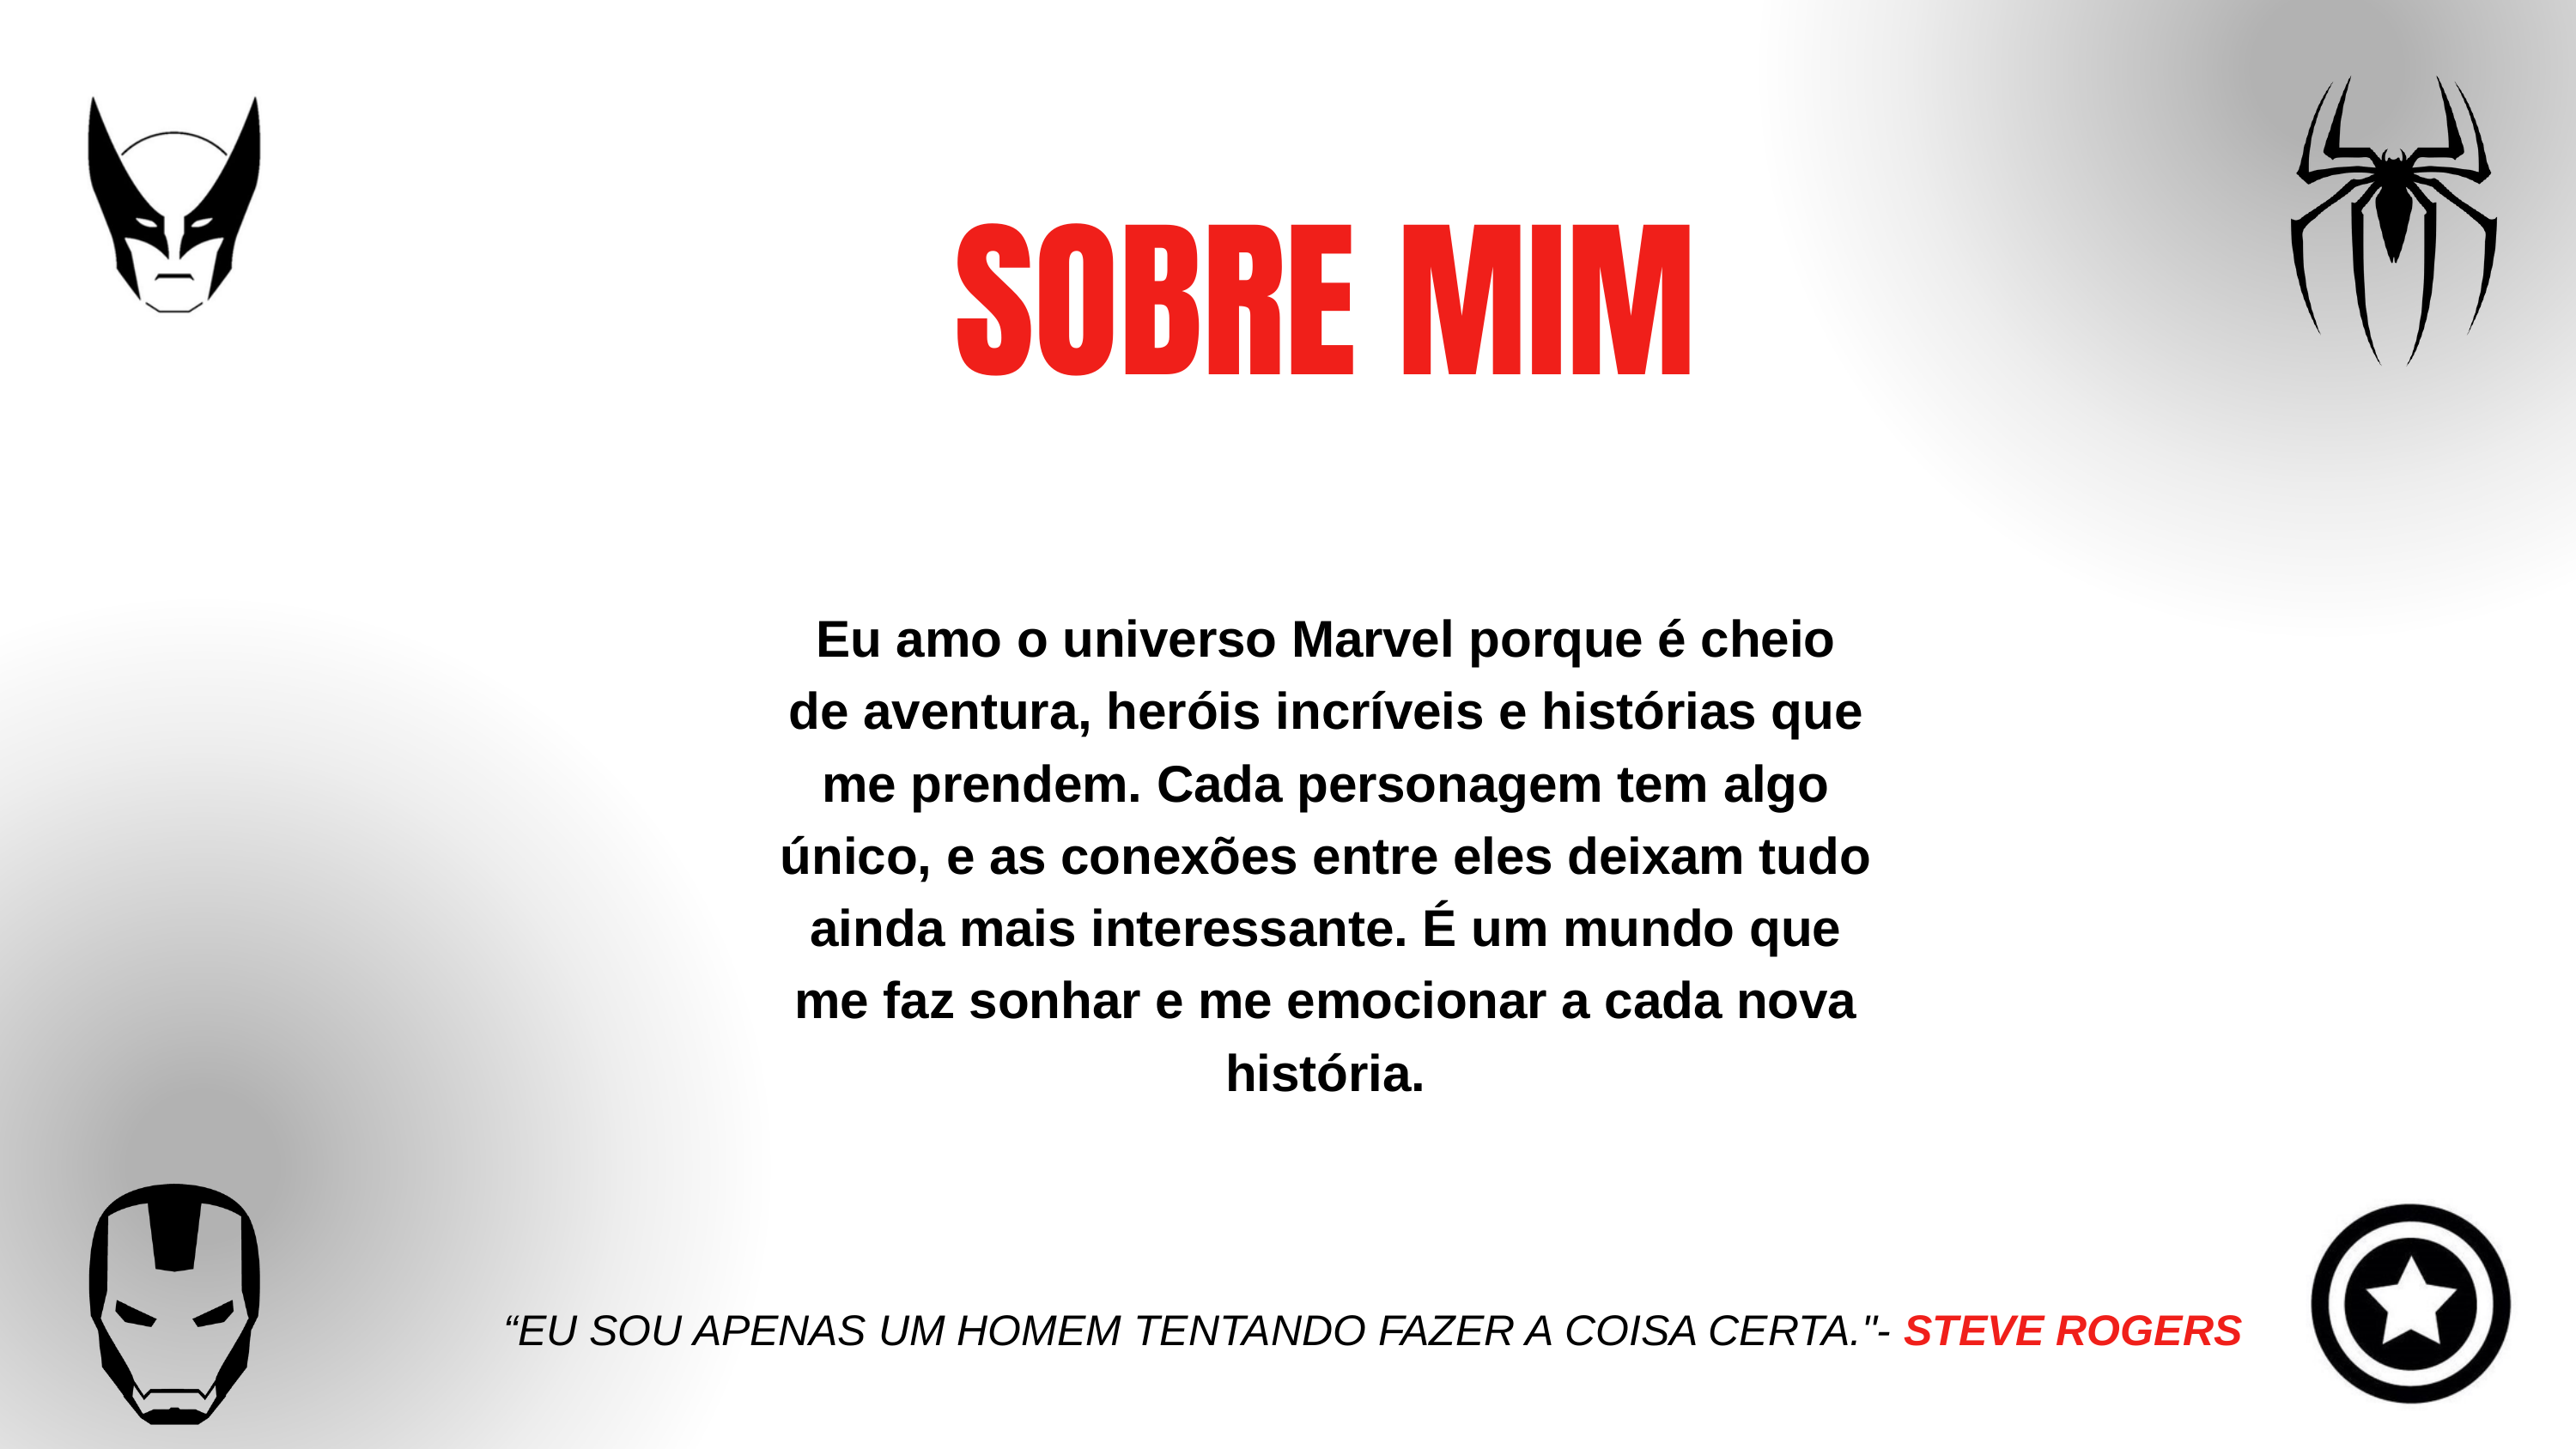

SOBRE MIM

Eu amo o universo Marvel porque é cheio de aventura, heróis incríveis e histórias que me prendem. Cada personagem tem algo único, e as conexões entre eles deixam tudo ainda mais interessante. É um mundo que me faz sonhar e me emocionar a cada nova história.

“EU SOU APENAS UM HOMEM TENTANDO FAZER A COISA CERTA."- STEVE ROGERS